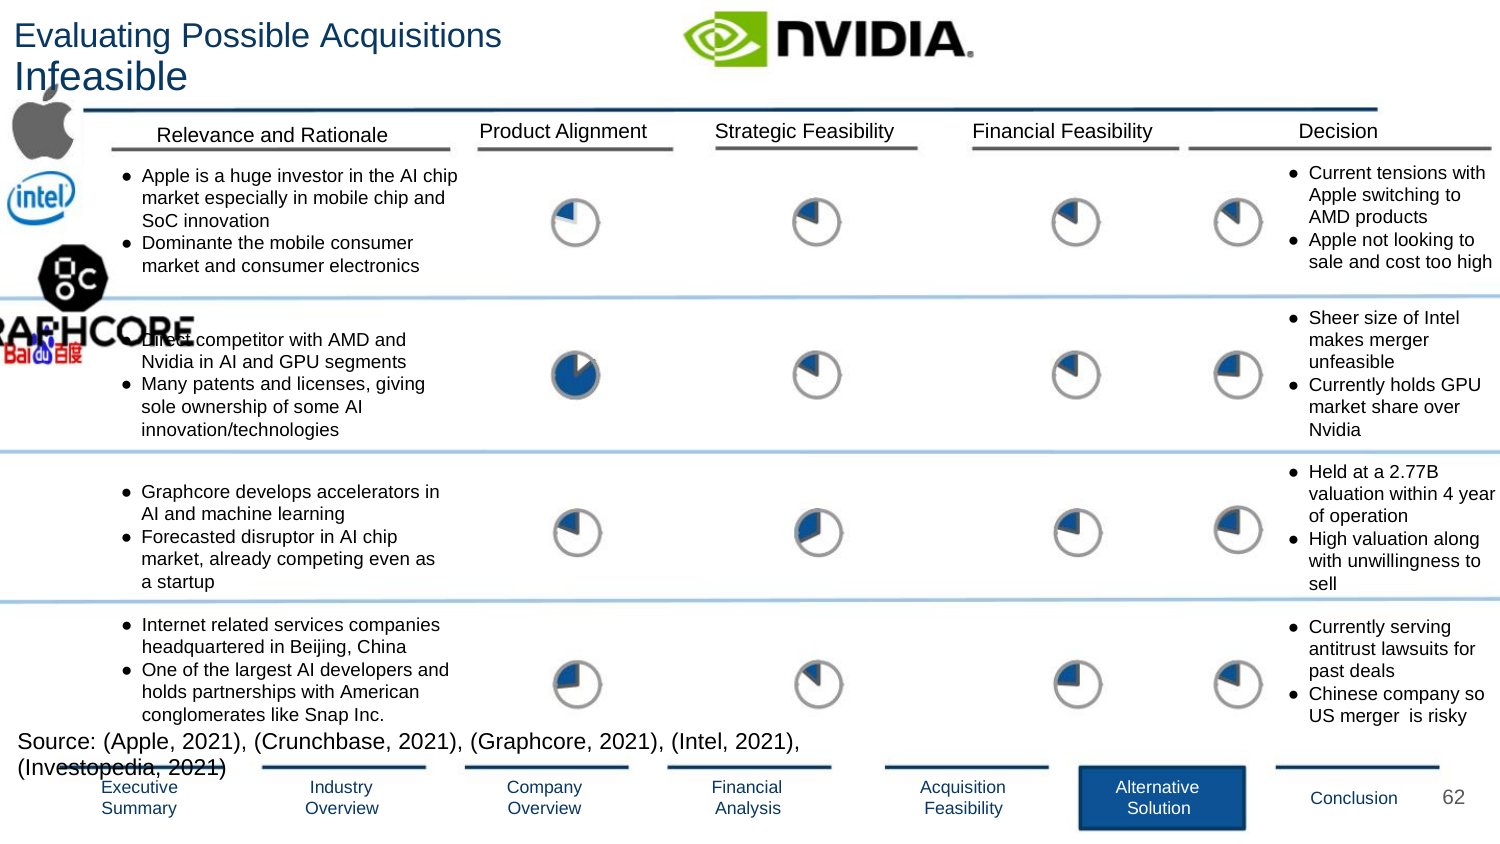

Evaluating Possible Acquisitions
Infeasible
Decision
Product Alignment
Strategic Feasibility
Financial Feasibility
Relevance and Rationale
● Current tensions with
Apple switching to
AMD products
● Apple not looking to
sale and cost too high
● Apple is a huge investor in the AI chip
market especially in mobile chip and
SoC innovation
● Dominante the mobile consumer
market and consumer electronics
● Sheer size of Intel
makes merger
unfeasible
● Currently holds GPU
market share over
Nvidia
● Direct competitor with AMD and
Nvidia in AI and GPU segments
● Many patents and licenses, giving
sole ownership of some AI
innovation/technologies
● Held at a 2.77B
valuation within 4 year
of operation
● High valuation along
with unwillingness to
sell
● Graphcore develops accelerators in
AI and machine learning
● Forecasted disruptor in AI chip
market, already competing even as
a startup
● Internet related services companies
headquartered in Beijing, China
● One of the largest AI developers and
holds partnerships with American
conglomerates like Snap Inc.
● Currently serving
antitrust lawsuits for
past deals
● Chinese company so
US merger is risky
Source: (Apple, 2021), (Crunchbase, 2021), (Graphcore, 2021), (Intel, 2021), (Investopedia, 2021)
Executive
Summary
Industry
Overview
Company
Overview
Financial
Analysis
Acquisition
Feasibility
Alternative
Solution
62
Conclusion